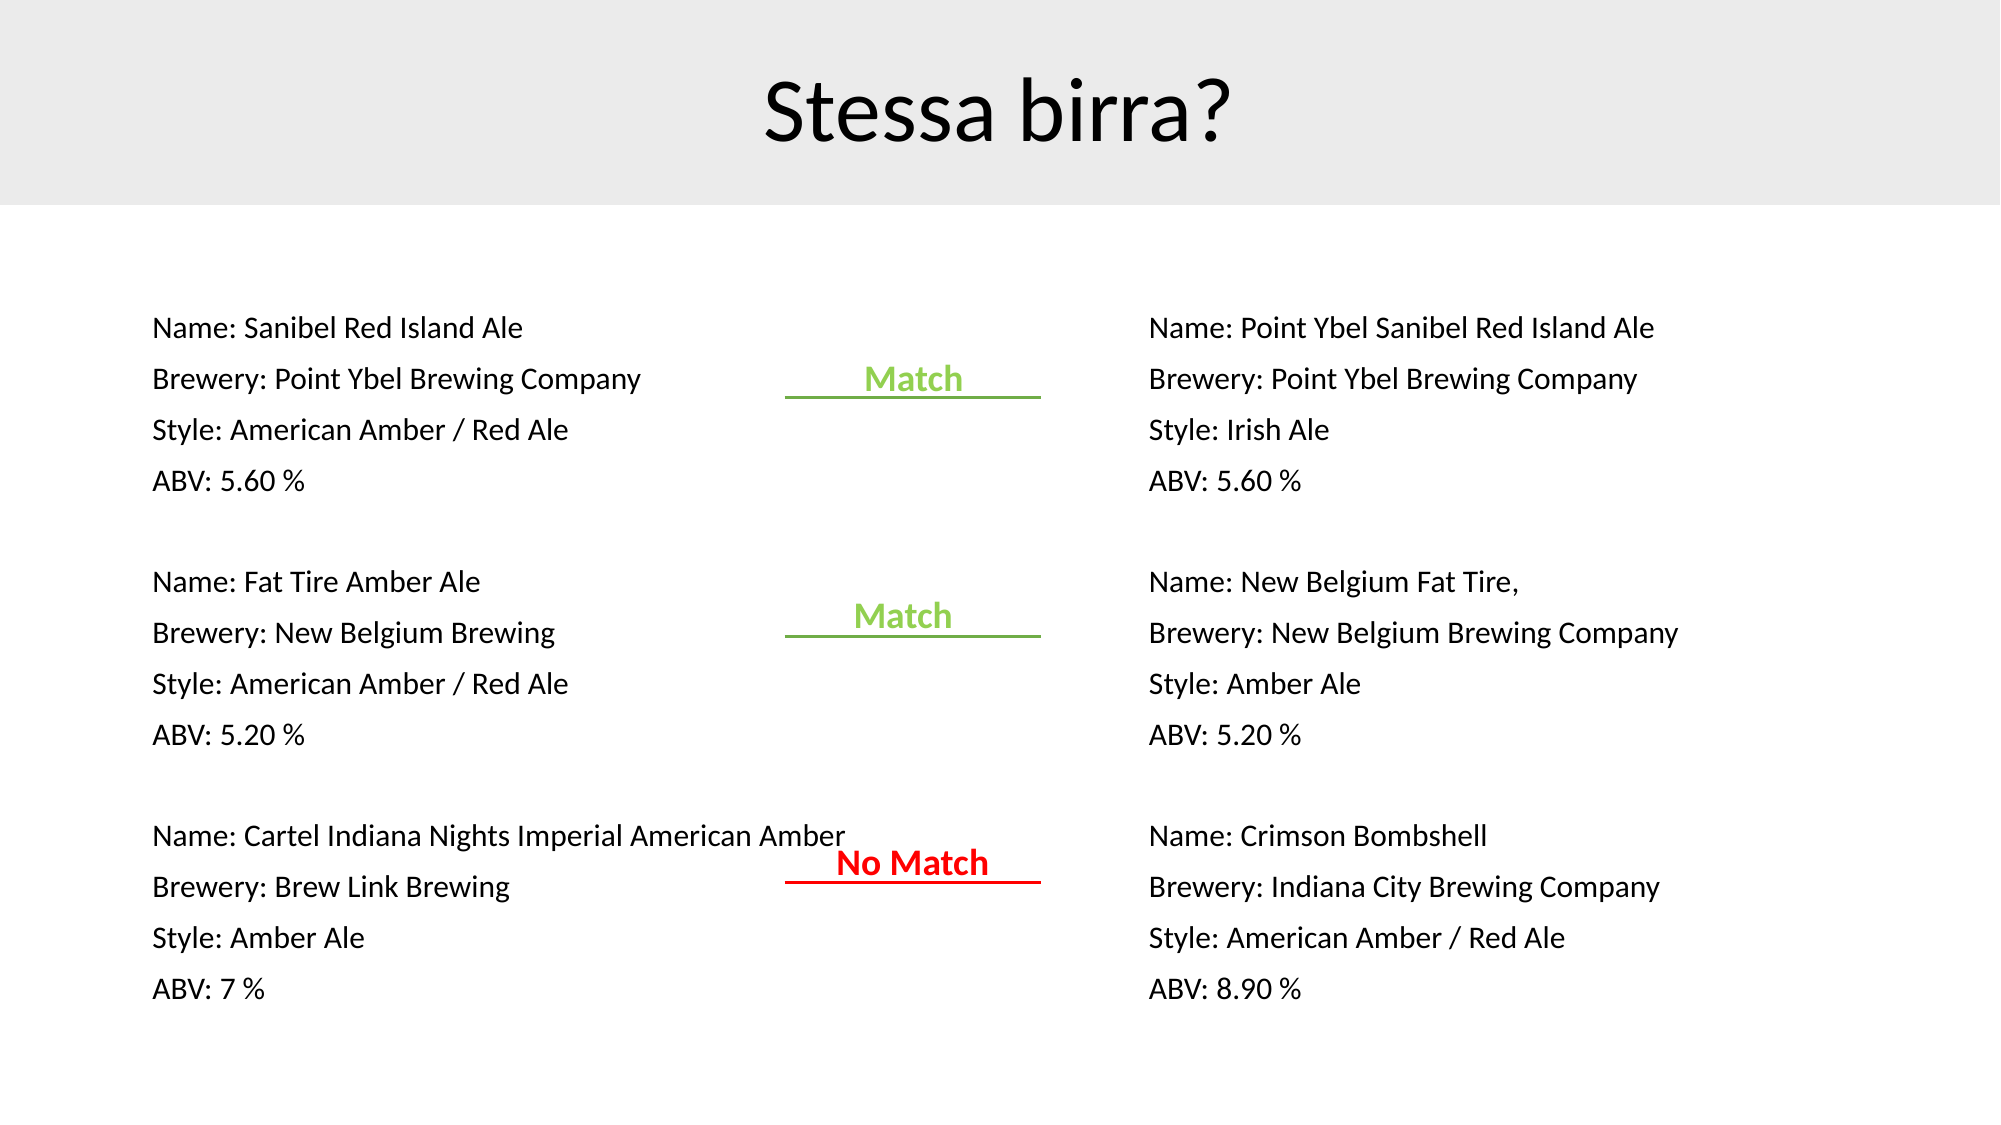

# Stessa birra?
Name: Sanibel Red Island Ale
Brewery: Point Ybel Brewing Company
Style: American Amber / Red Ale
ABV: 5.60 %

Name: Fat Tire Amber Ale
Brewery: New Belgium Brewing
Style: American Amber / Red Ale
ABV: 5.20 %

Name: Cartel Indiana Nights Imperial American Amber
Brewery: Brew Link Brewing
Style: Amber Ale
ABV: 7 %

Name: Point Ybel Sanibel Red Island Ale
Brewery: Point Ybel Brewing Company
Style: Irish Ale
ABV: 5.60 %

Name: New Belgium Fat Tire,
Brewery: New Belgium Brewing Company
Style: Amber Ale
ABV: 5.20 %

Name: Crimson Bombshell
Brewery: Indiana City Brewing Company
Style: American Amber / Red Ale
ABV: 8.90 %
Match
Match
No Match